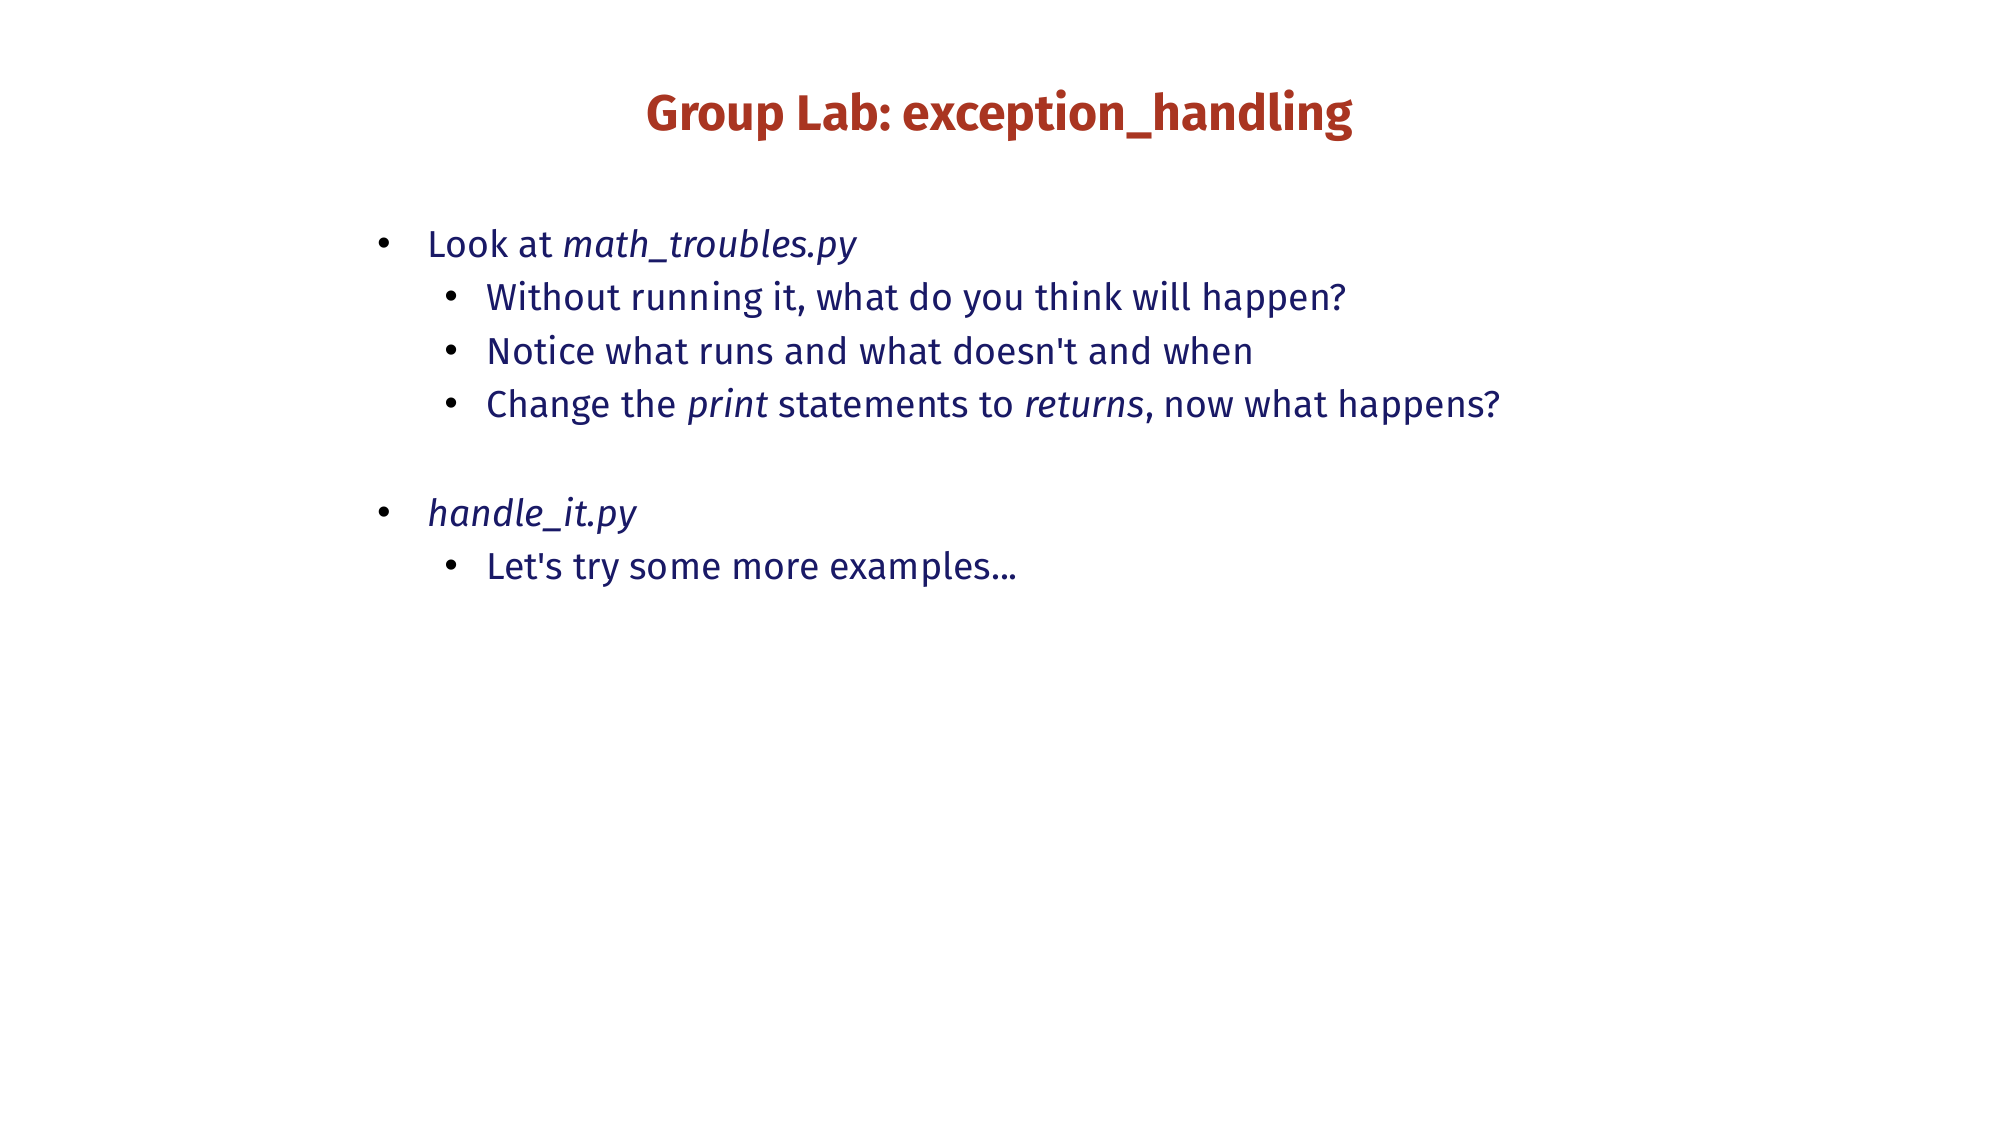

# Group Lab: exception_handling
Look at math_troubles.py
Without running it, what do you think will happen?
Notice what runs and what doesn't and when
Change the print statements to returns, now what happens?

handle_it.py
Let's try some more examples...